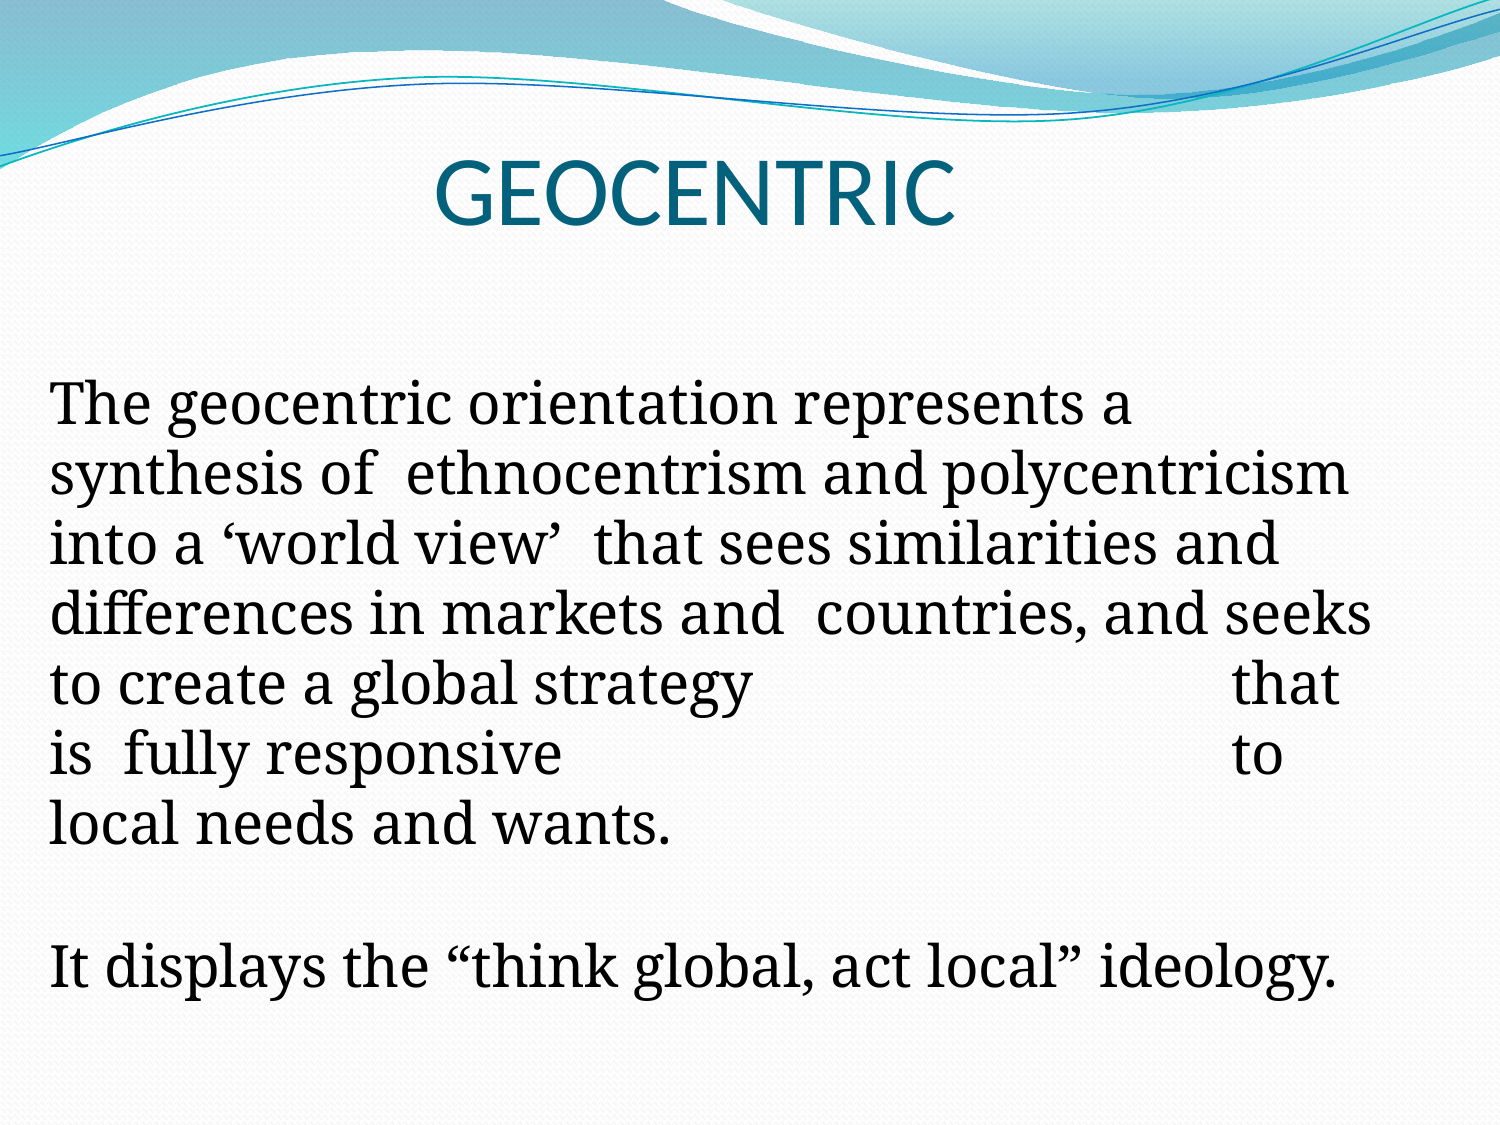

# GEOCENTRIC
The geocentric orientation represents a synthesis of  ethnocentrism and polycentricism into a ‘world view’  that sees similarities and differences in markets and  countries, and seeks to create a global strategy	that is  fully responsive	to local needs and wants.

It displays the “think global, act local” ideology.